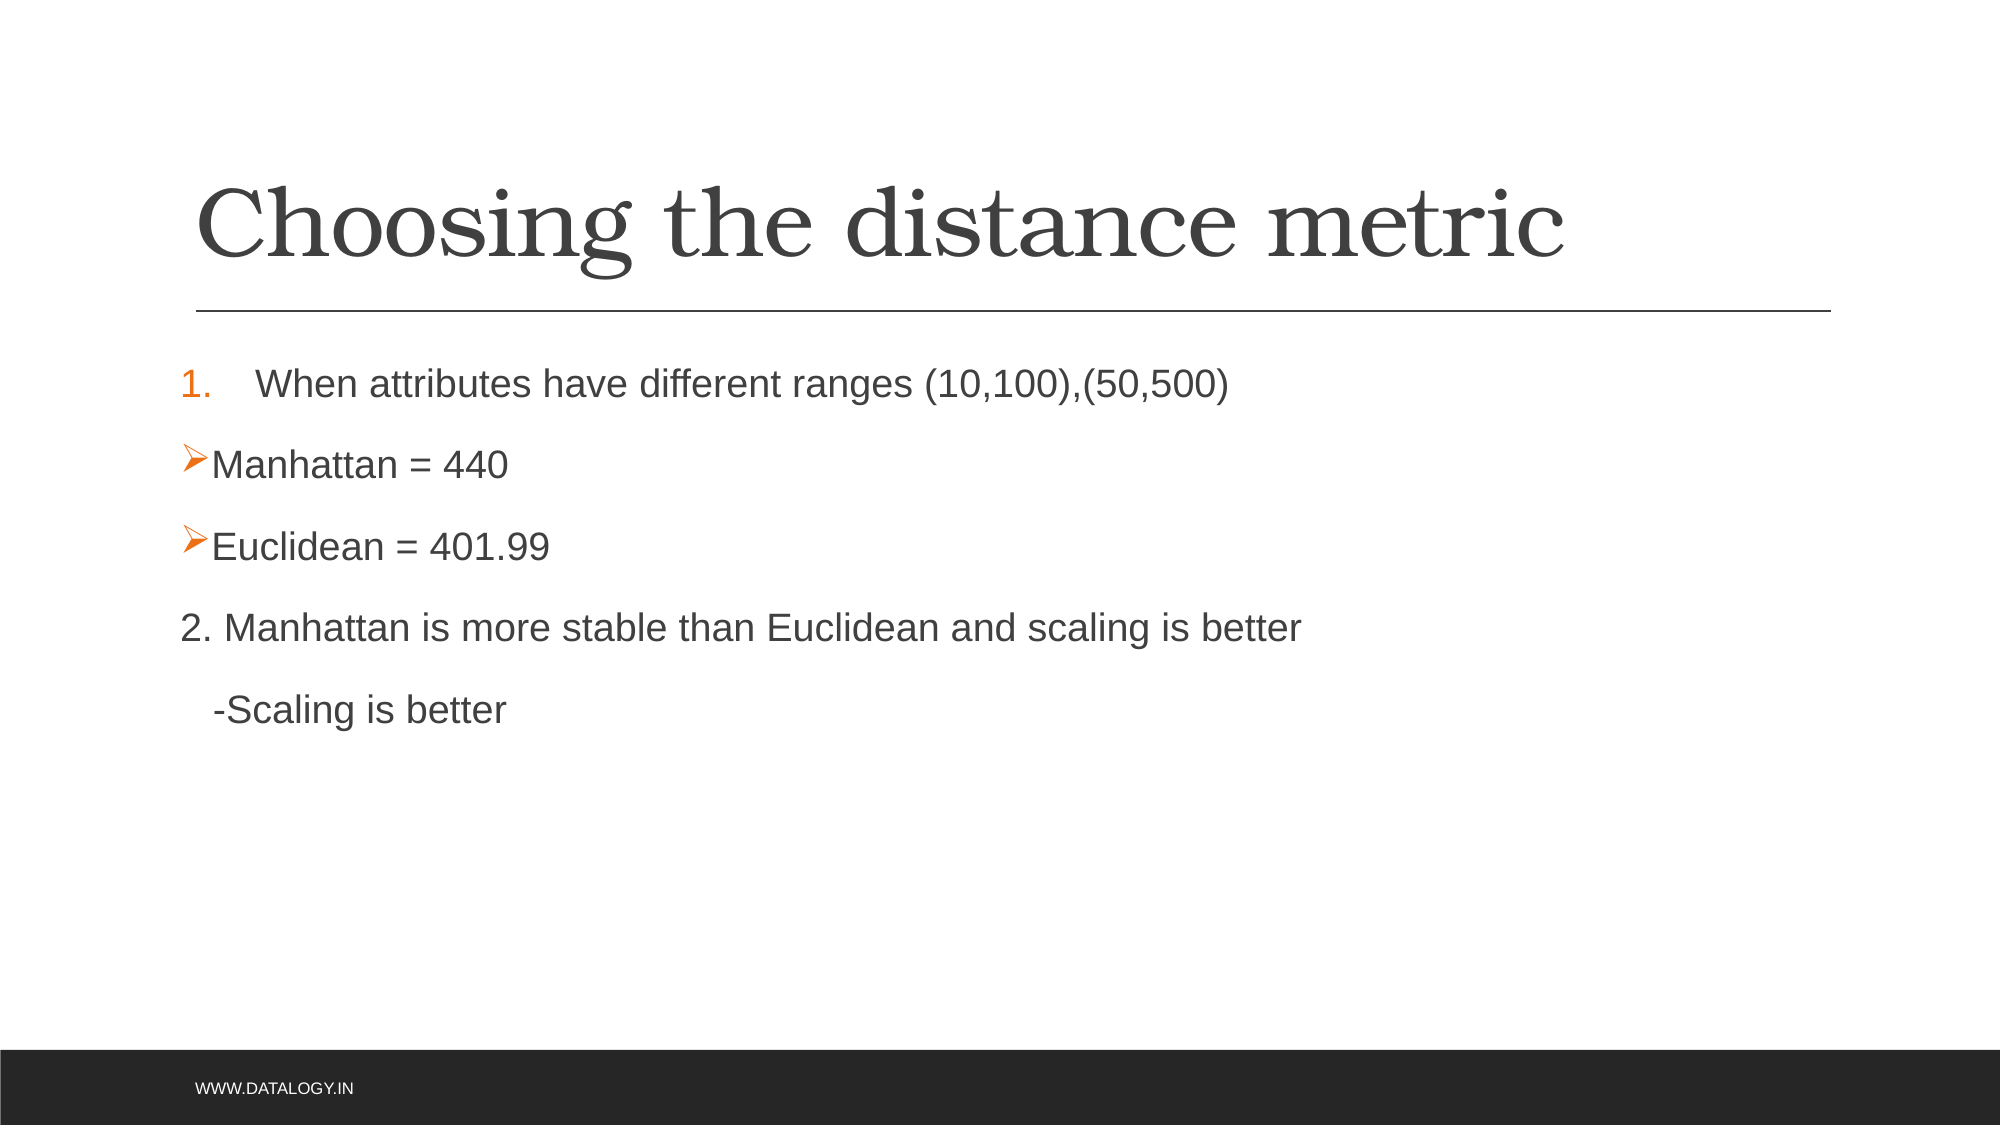

# Choosing the distance metric
When attributes have different ranges (10,100),(50,500)
Manhattan = 440
Euclidean = 401.99
2. Manhattan is more stable than Euclidean and scaling is better
   -Scaling is better
www.datalogy.in